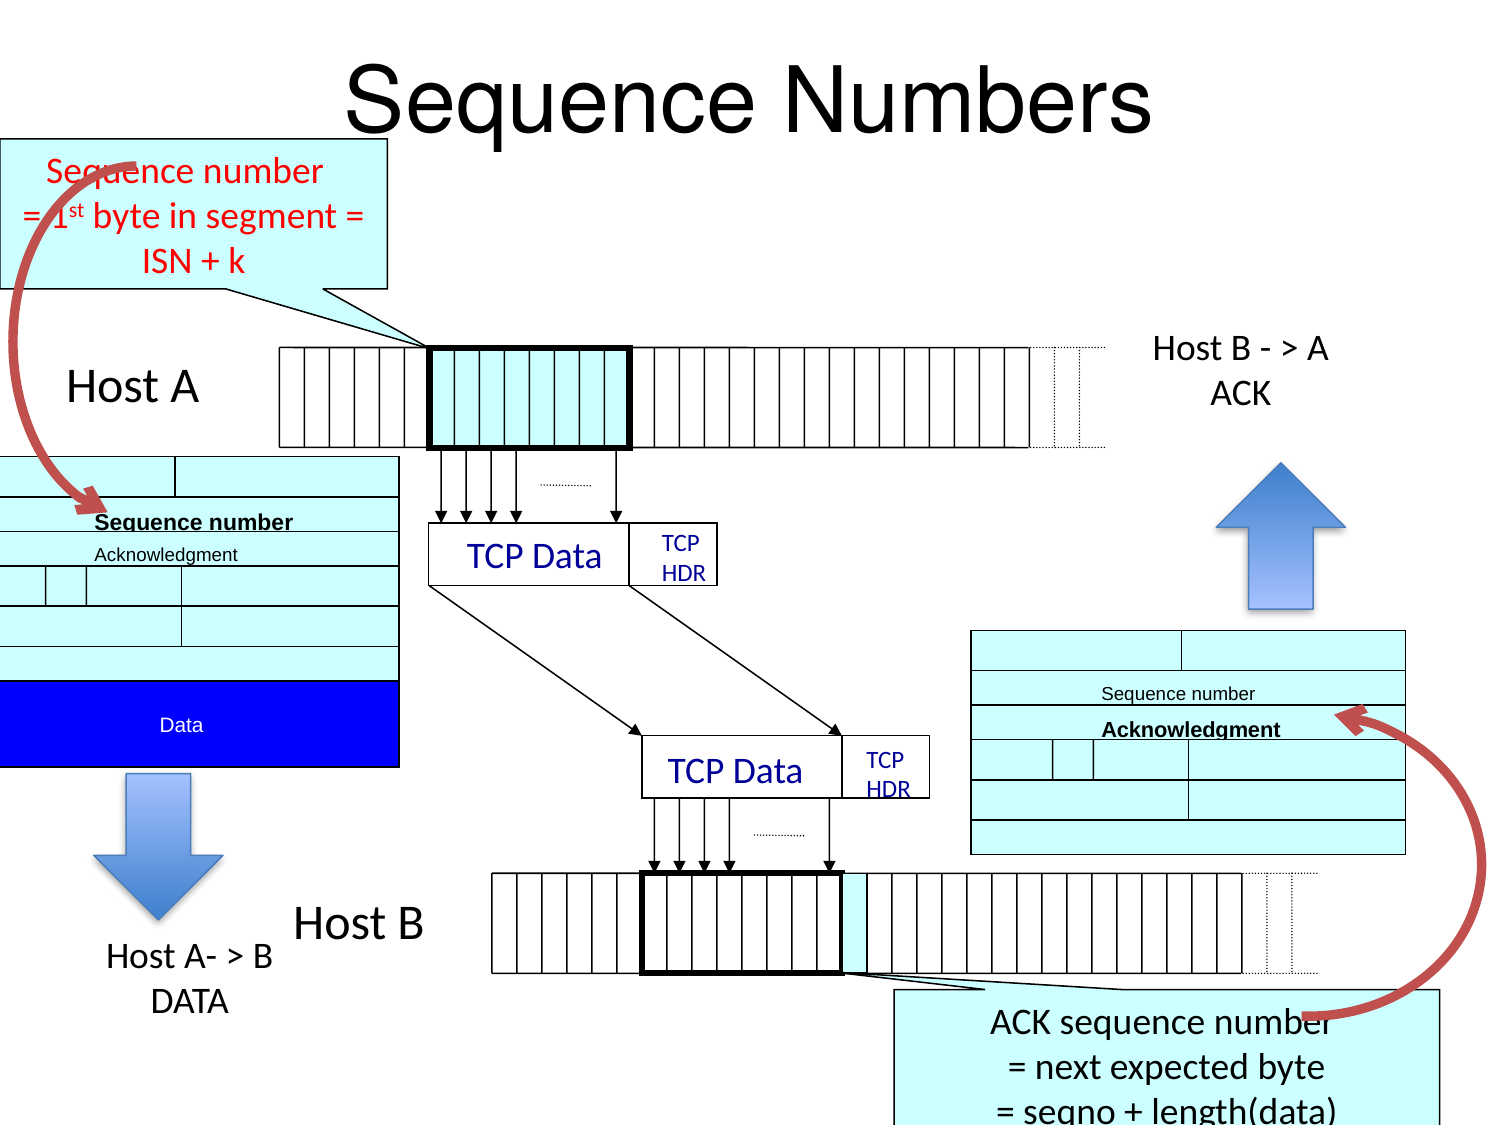

# Sequence Numbers
Sequence number
= 1st byte in segment = ISN + k

Host B - > A
ACK

Host A

Sequence number

Acknowledgment

Data

TCP
HDR

TCP Data

Sequence number

Acknowledgment

TCP
HDR
TCP Data

Host B
Host A- > B
DATA
ACK sequence number
= next expected byte
= seqno + length(data)
83